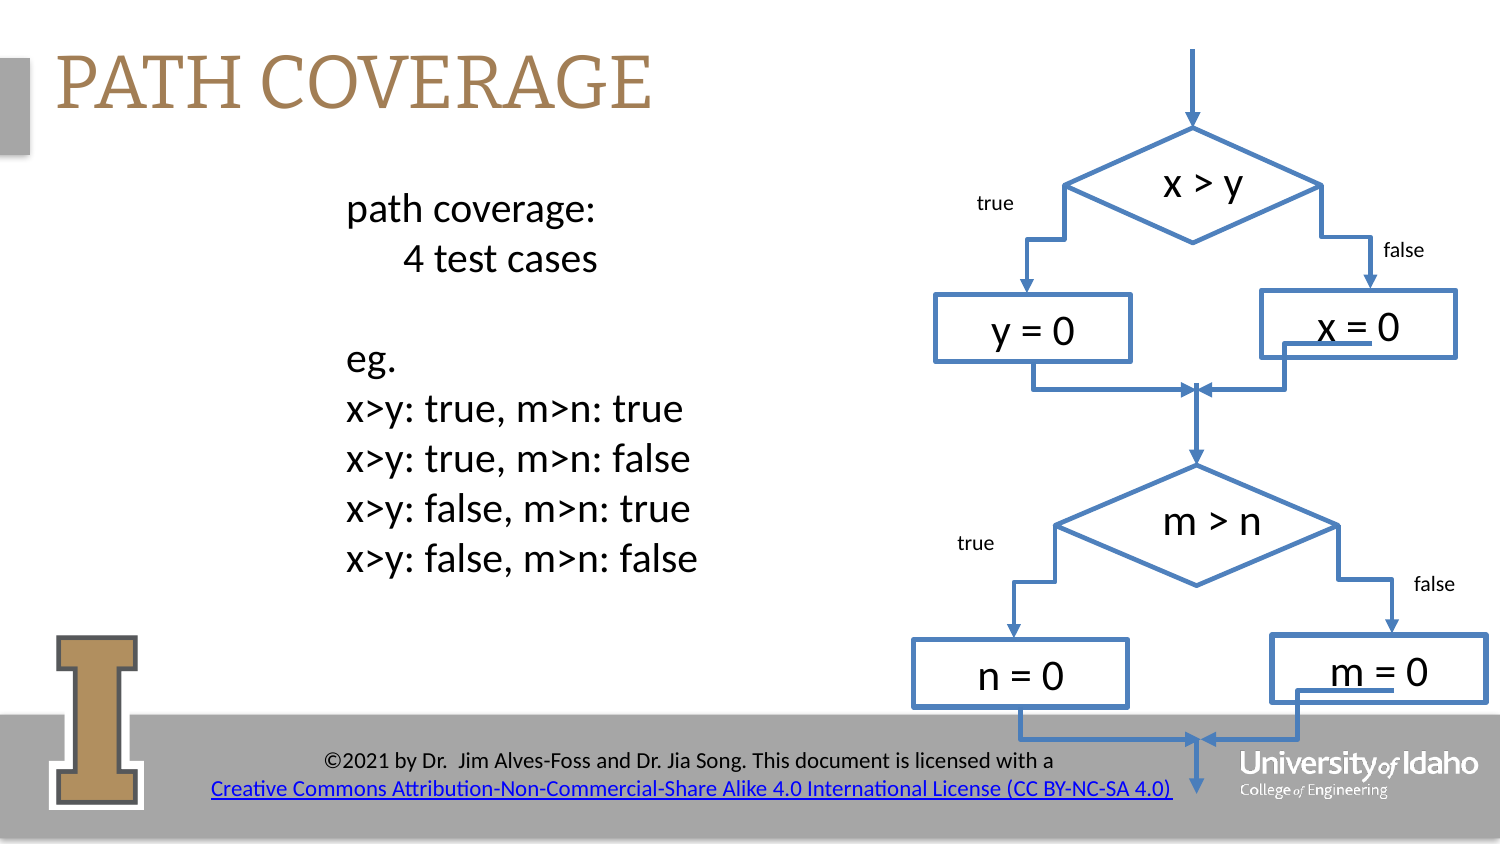

# path coverage

x > y
x = 0
y = 0
true
path coverage:
      4 test cases

eg.
x>y: true, m>n: true
x>y: true, m>n: false
x>y: false, m>n: true
x>y: false, m>n: false

false

m > n
m = 0
n = 0
true
false